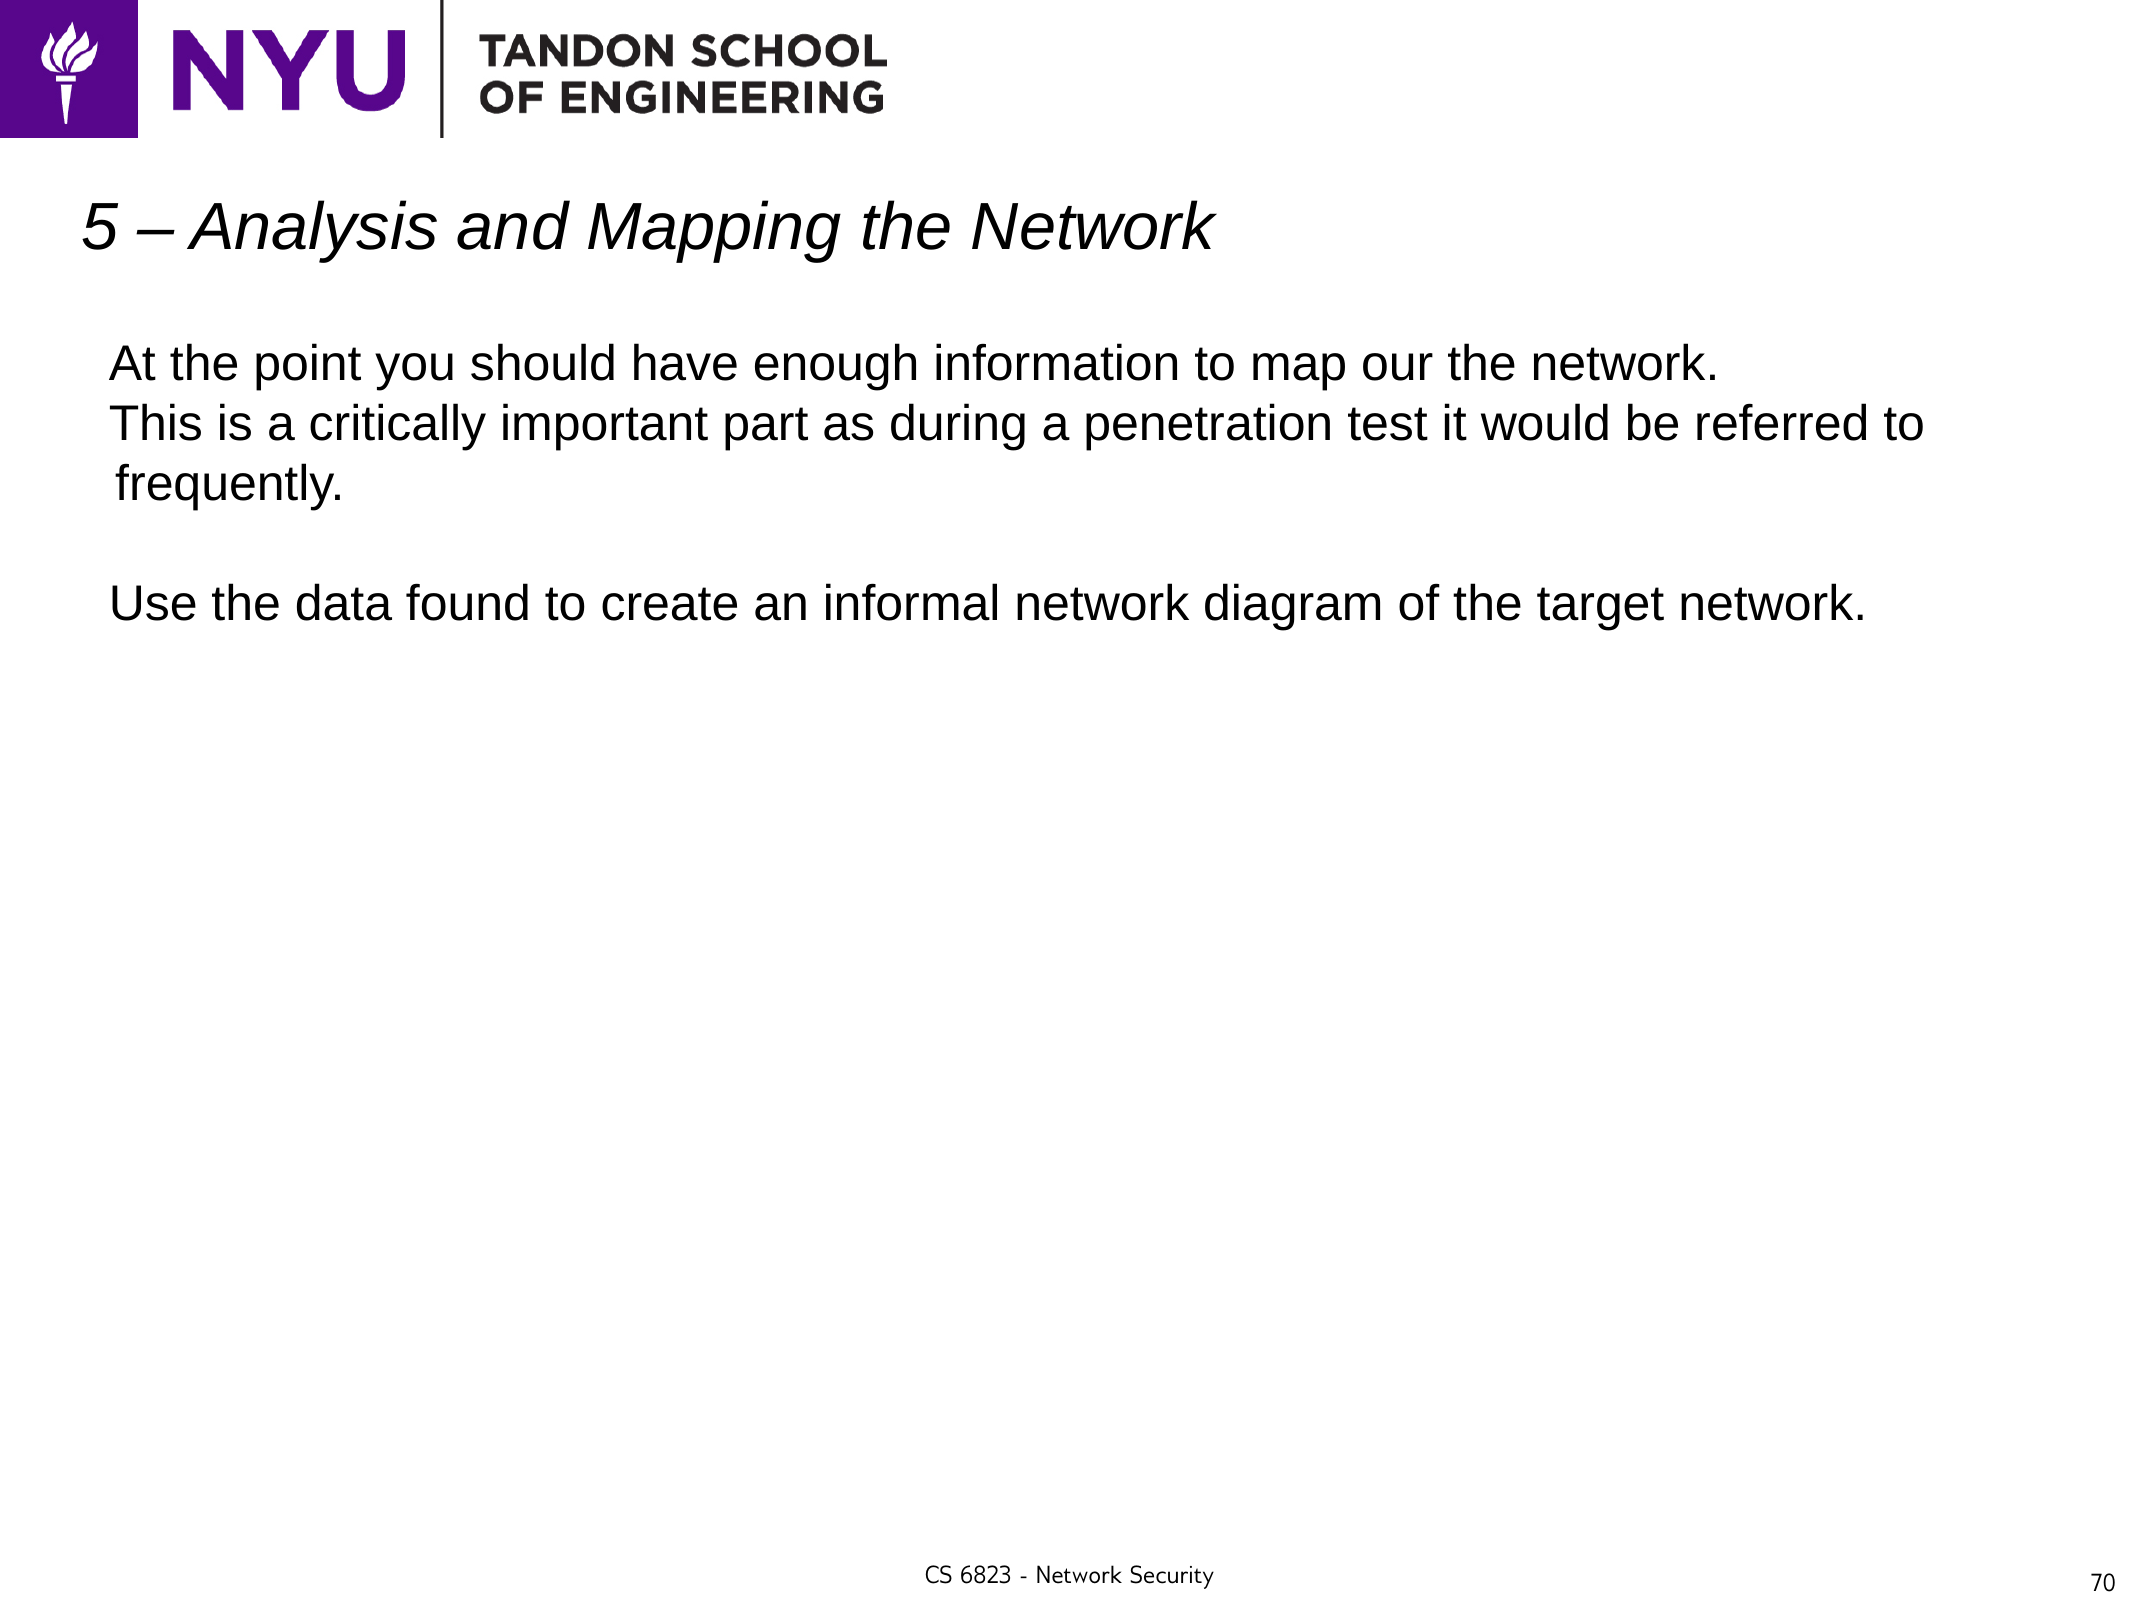

# 5 – Analysis and Mapping the Network
At the point you should have enough information to map our the network.
This is a critically important part as during a penetration test it would be referred to frequently.

Use the data found to create an informal network diagram of the target network.
70